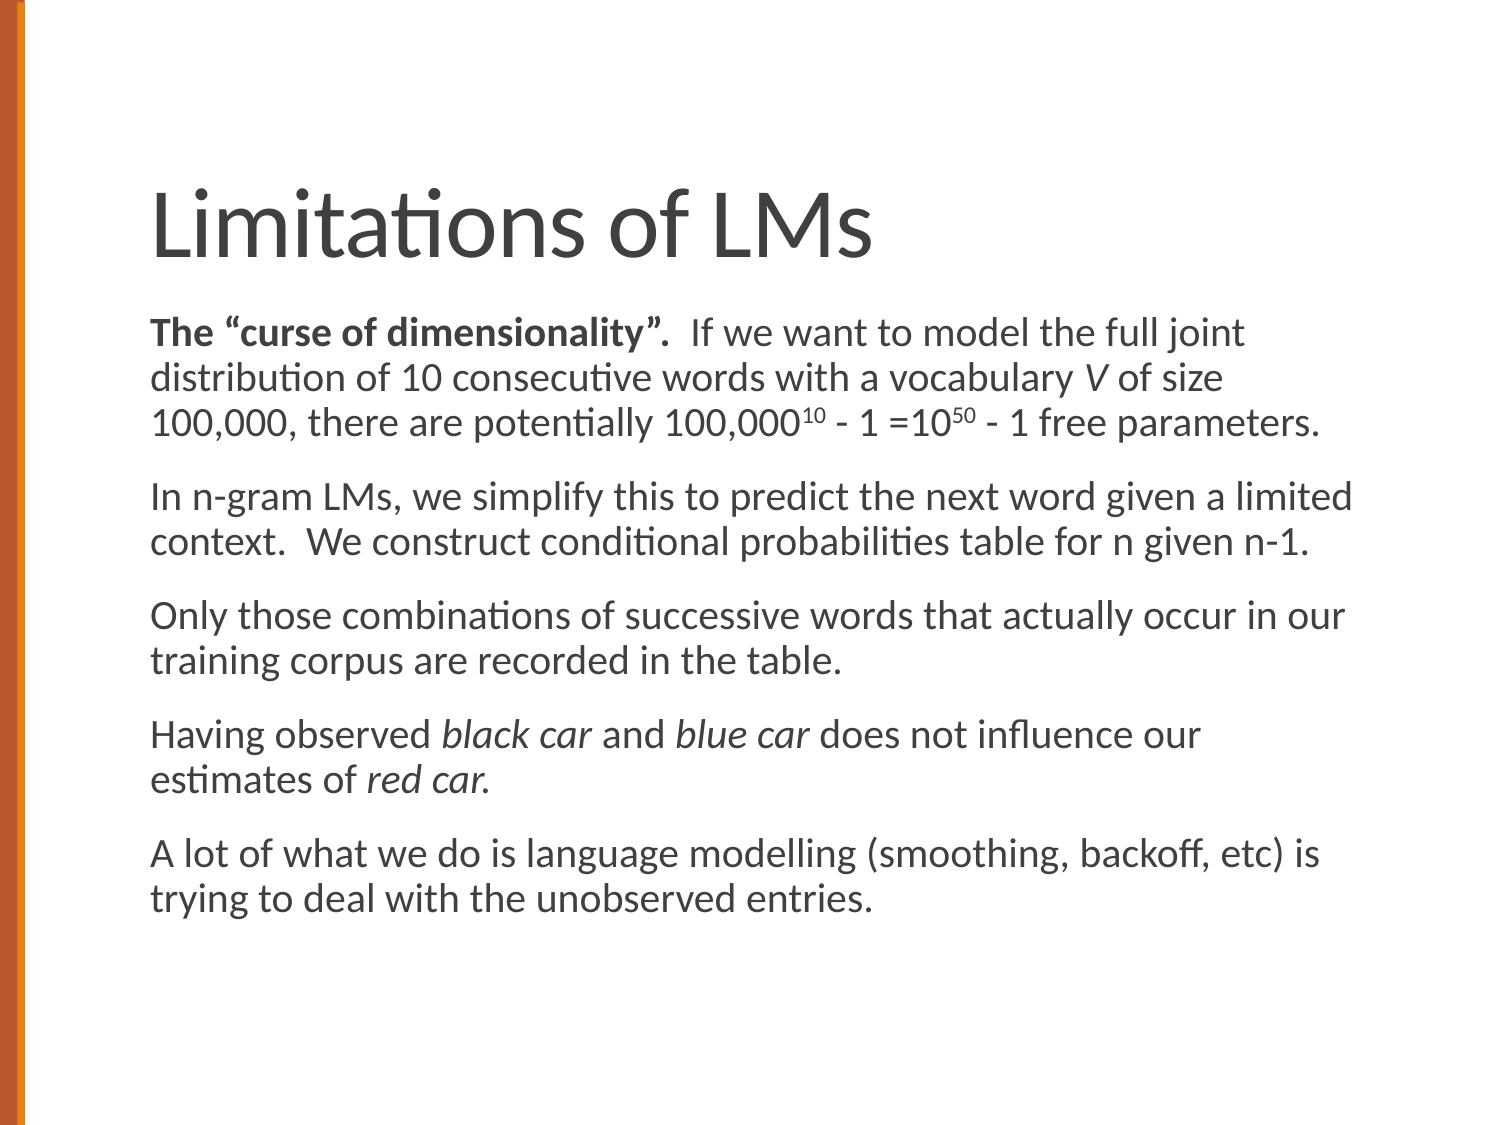

# Limitations of LMs
The “curse of dimensionality”.  If we want to model the full joint distribution of 10 consecutive words with a vocabulary V of size 100,000, there are potentially 100,00010 - 1 =1050 - 1 free parameters.
In n-gram LMs, we simplify this to predict the next word given a limited context.  We construct conditional probabilities table for n given n-1.
Only those combinations of successive words that actually occur in our training corpus are recorded in the table.
Having observed black car and blue car does not influence our estimates of red car.
A lot of what we do is language modelling (smoothing, backoff, etc) is trying to deal with the unobserved entries.